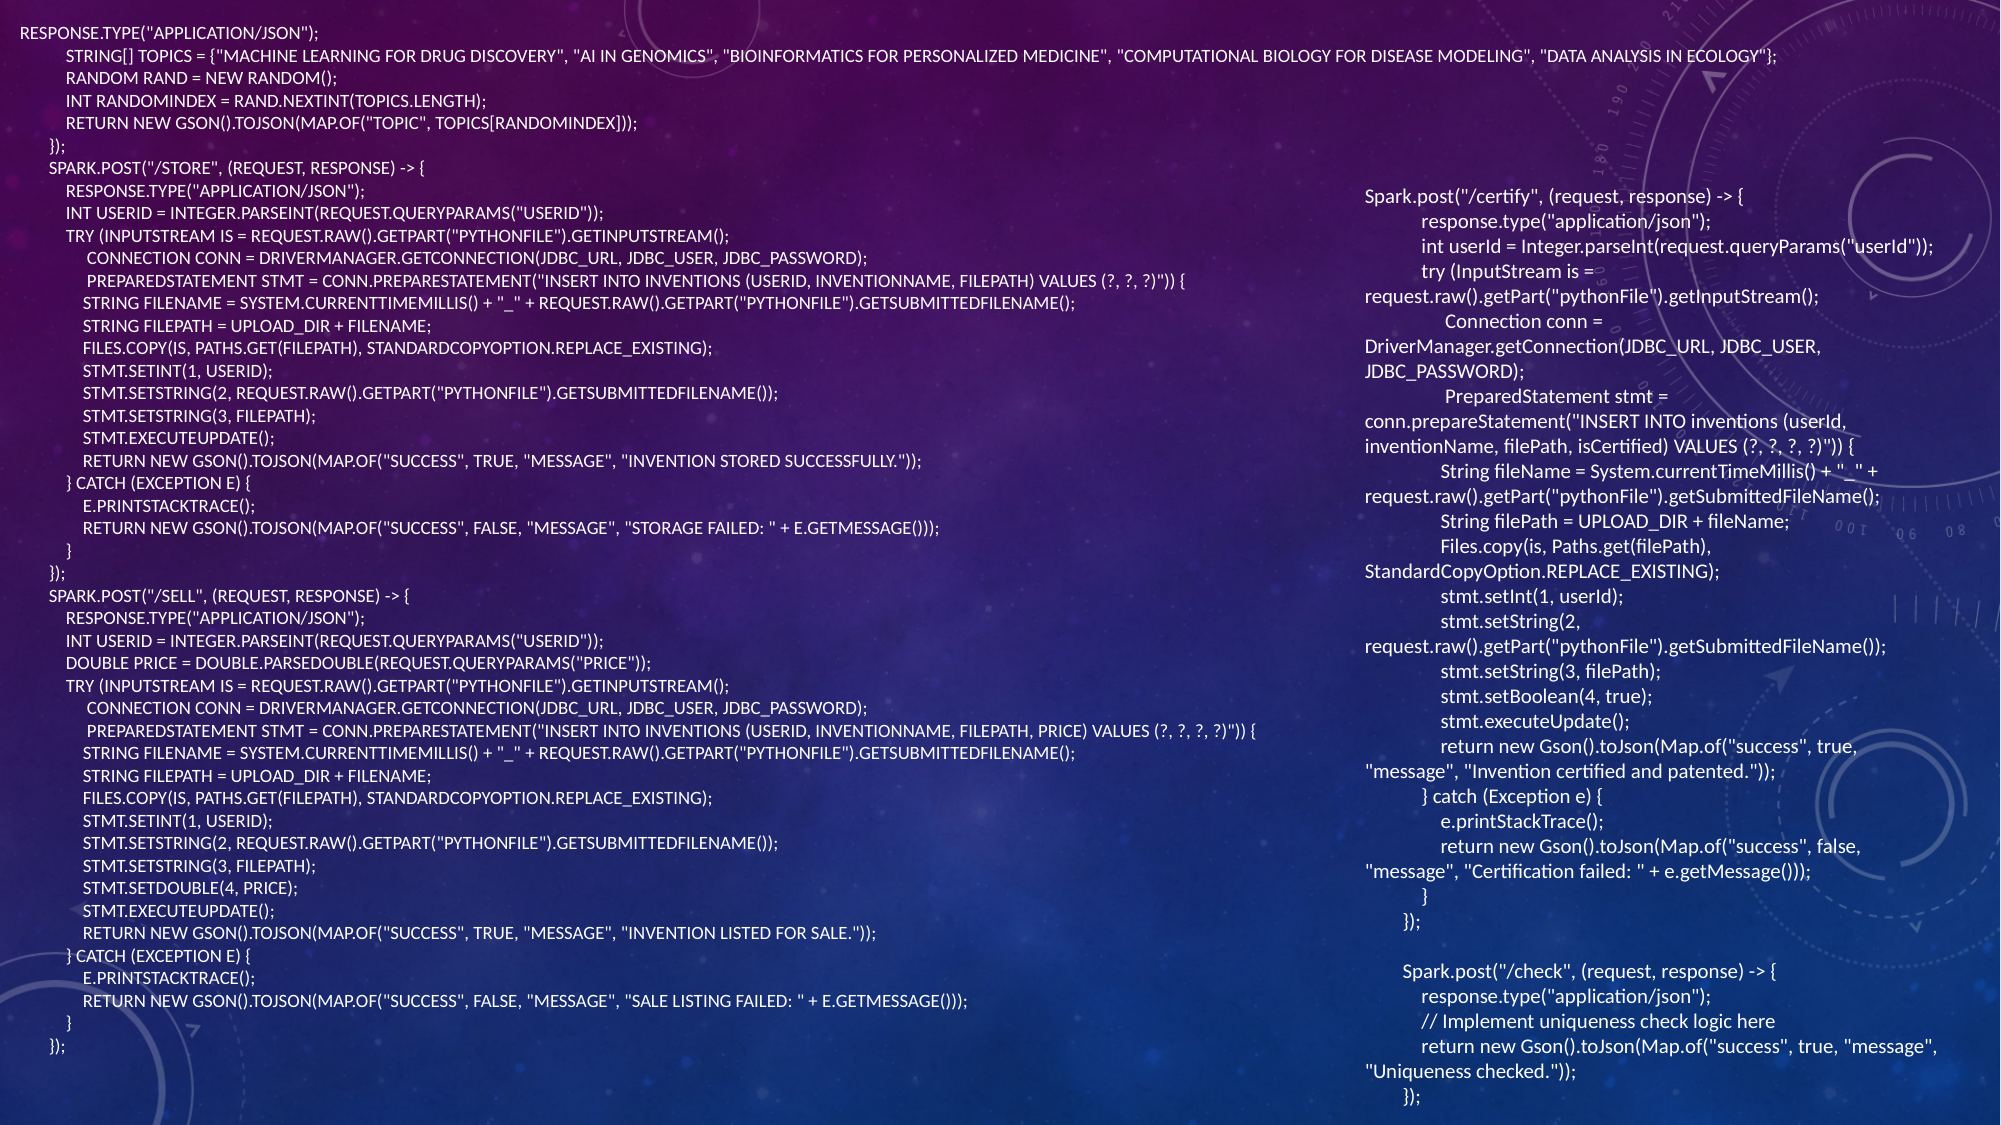

# response.type("application/json"); String[] topics = {"Machine Learning for Drug Discovery", "AI in Genomics", "Bioinformatics for Personalized Medicine", "Computational Biology for Disease Modeling", "Data Analysis in Ecology"}; Random rand = new Random(); int randomIndex = rand.nextInt(topics.length); return new Gson().toJson(Map.of("topic", topics[randomIndex])); }); Spark.post("/store", (request, response) -> { response.type("application/json"); int userId = Integer.parseInt(request.queryParams("userId")); try (InputStream is = request.raw().getPart("pythonFile").getInputStream(); Connection conn = DriverManager.getConnection(JDBC_URL, JDBC_USER, JDBC_PASSWORD); PreparedStatement stmt = conn.prepareStatement("INSERT INTO inventions (userId, inventionName, filePath) VALUES (?, ?, ?)")) { String fileName = System.currentTimeMillis() + "_" + request.raw().getPart("pythonFile").getSubmittedFileName(); String filePath = UPLOAD_DIR + fileName; Files.copy(is, Paths.get(filePath), StandardCopyOption.REPLACE_EXISTING); stmt.setInt(1, userId); stmt.setString(2, request.raw().getPart("pythonFile").getSubmittedFileName()); stmt.setString(3, filePath); stmt.executeUpdate(); return new Gson().toJson(Map.of("success", true, "message", "Invention stored successfully.")); } catch (Exception e) { e.printStackTrace(); return new Gson().toJson(Map.of("success", false, "message", "Storage failed: " + e.getMessage())); } }); Spark.post("/sell", (request, response) -> { response.type("application/json"); int userId = Integer.parseInt(request.queryParams("userId")); double price = Double.parseDouble(request.queryParams("price")); try (InputStream is = request.raw().getPart("pythonFile").getInputStream(); Connection conn = DriverManager.getConnection(JDBC_URL, JDBC_USER, JDBC_PASSWORD); PreparedStatement stmt = conn.prepareStatement("INSERT INTO inventions (userId, inventionName, filePath, price) VALUES (?, ?, ?, ?)")) { String fileName = System.currentTimeMillis() + "_" + request.raw().getPart("pythonFile").getSubmittedFileName(); String filePath = UPLOAD_DIR + fileName; Files.copy(is, Paths.get(filePath), StandardCopyOption.REPLACE_EXISTING); stmt.setInt(1, userId); stmt.setString(2, request.raw().getPart("pythonFile").getSubmittedFileName()); stmt.setString(3, filePath); stmt.setDouble(4, price); stmt.executeUpdate(); return new Gson().toJson(Map.of("success", true, "message", "Invention listed for sale.")); } catch (Exception e) { e.printStackTrace(); return new Gson().toJson(Map.of("success", false, "message", "Sale listing failed: " + e.getMessage())); } });
Spark.post("/certify", (request, response) -> {
            response.type("application/json");
            int userId = Integer.parseInt(request.queryParams("userId"));
            try (InputStream is = request.raw().getPart("pythonFile").getInputStream();
                 Connection conn = DriverManager.getConnection(JDBC_URL, JDBC_USER, JDBC_PASSWORD);
                 PreparedStatement stmt = conn.prepareStatement("INSERT INTO inventions (userId, inventionName, filePath, isCertified) VALUES (?, ?, ?, ?)")) {
                String fileName = System.currentTimeMillis() + "_" + request.raw().getPart("pythonFile").getSubmittedFileName();
                String filePath = UPLOAD_DIR + fileName;
                Files.copy(is, Paths.get(filePath), StandardCopyOption.REPLACE_EXISTING);
                stmt.setInt(1, userId);
                stmt.setString(2, request.raw().getPart("pythonFile").getSubmittedFileName());
                stmt.setString(3, filePath);
                stmt.setBoolean(4, true);
                stmt.executeUpdate();
                return new Gson().toJson(Map.of("success", true, "message", "Invention certified and patented."));
            } catch (Exception e) {
                e.printStackTrace();
                return new Gson().toJson(Map.of("success", false, "message", "Certification failed: " + e.getMessage()));
            }
        });
        Spark.post("/check", (request, response) -> {
            response.type("application/json");
            // Implement uniqueness check logic here
            return new Gson().toJson(Map.of("success", true, "message", "Uniqueness checked."));
        });